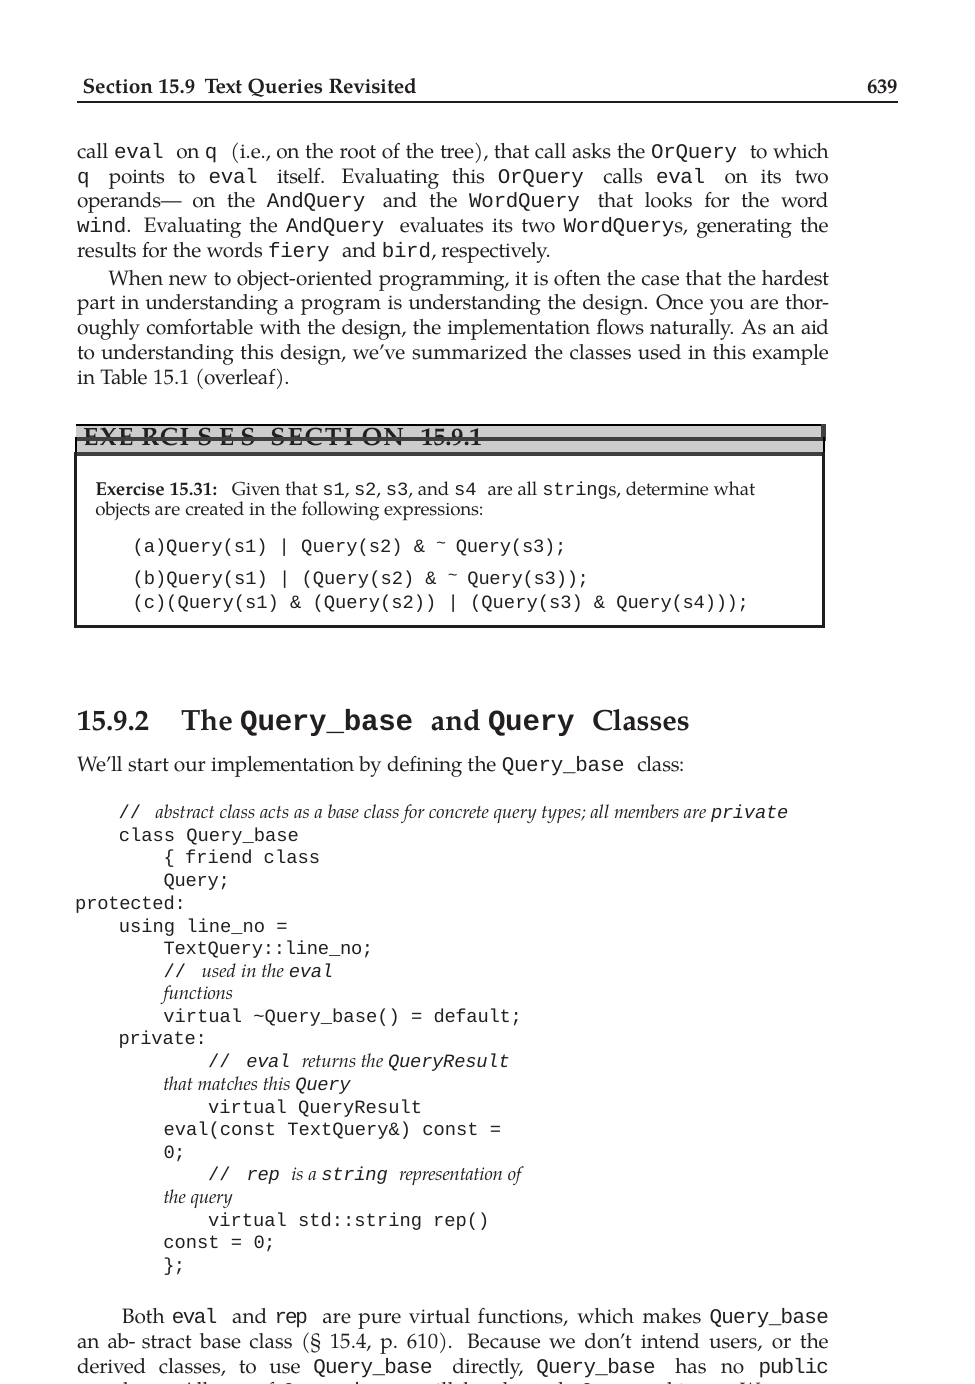

Section 15.9 Text Queries Revisited
639

call eval on q (i.e., on the root of the tree), that call asks the OrQuery to which q points to eval itself. Evaluating this OrQuery calls eval on its two operands— on the AndQuery and the WordQuery that looks for the word wind. Evaluating the AndQuery evaluates its two WordQuerys, generating the results for the words fiery and bird, respectively.
When new to object-oriented programming, it is often the case that the hardest part in understanding a program is understanding the design. Once you are thor- oughly comfortable with the design, the implementation flows naturally. As an aid to understanding this design, we’ve summarized the classes used in this example in Table 15.1 (overleaf).
|  |
| --- |
| Exe rci s e s Secti on 15.9.1 |
| Exercise 15.31: Given that s1, s2, s3, and s4 are all strings, determine what objects are created in the following expressions: Query(s1) | Query(s2) & ~ Query(s3); Query(s1) | (Query(s2) & ~ Query(s3)); (Query(s1) & (Query(s2)) | (Query(s3) & Query(s4))); |
15.9.2	The Query_base and Query Classes
We’ll start our implementation by defining the Query_base class:

// abstract class acts as a base class for concrete query types; all members are private
class Query_base { friend class Query;
protected:
using line_no = TextQuery::line_no; // used in the eval functions
virtual ~Query_base() = default; private:
// eval returns the QueryResult that matches this Query
virtual QueryResult eval(const TextQuery&) const = 0;
// rep is a string representation of the query
virtual std::string rep() const = 0;
};

Both eval and rep are pure virtual functions, which makes Query_base an ab- stract base class (§ 15.4, p. 610). Because we don’t intend users, or the derived classes, to use Query_base directly, Query_base has no public members. All use of Query_base will be through Query objects. We grant friendship to the Query class, because members of Query will call the virtuals in Query_base.
The protected member, line_no, will be used inside the eval functions. Similarly, the destructor is protected because it is used (implicitly) by the de- structors in the derived classes.